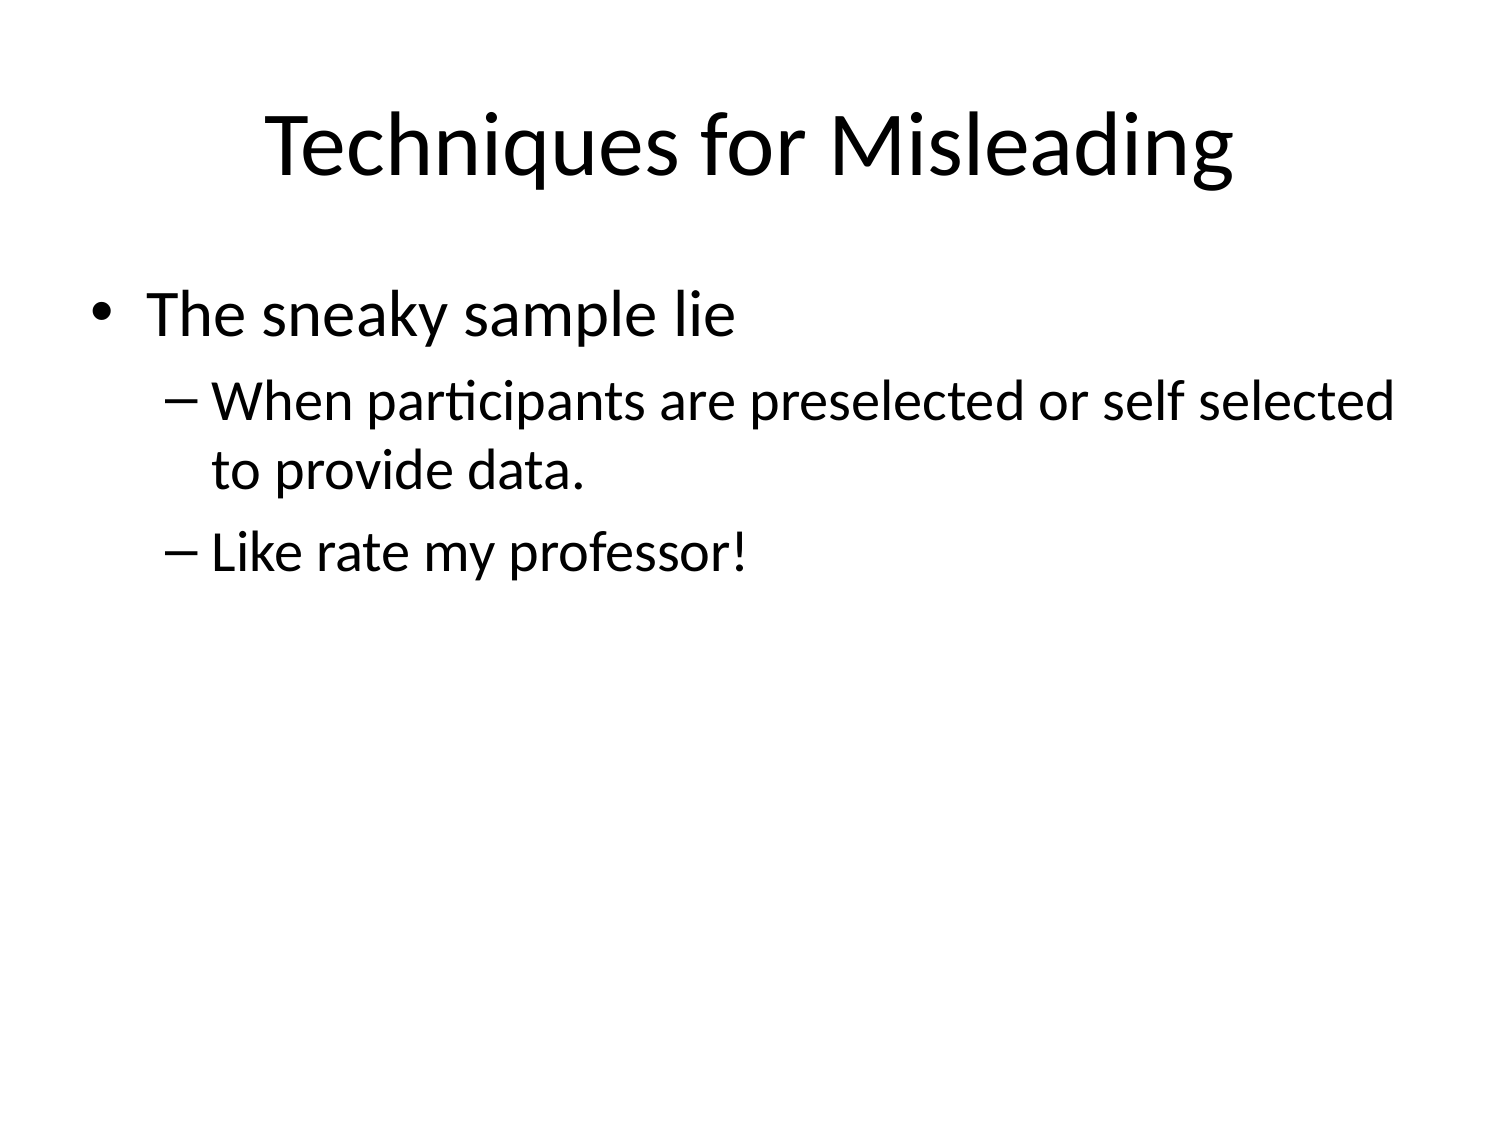

# Techniques for Misleading
The sneaky sample lie
When participants are preselected or self selected to provide data.
Like rate my professor!